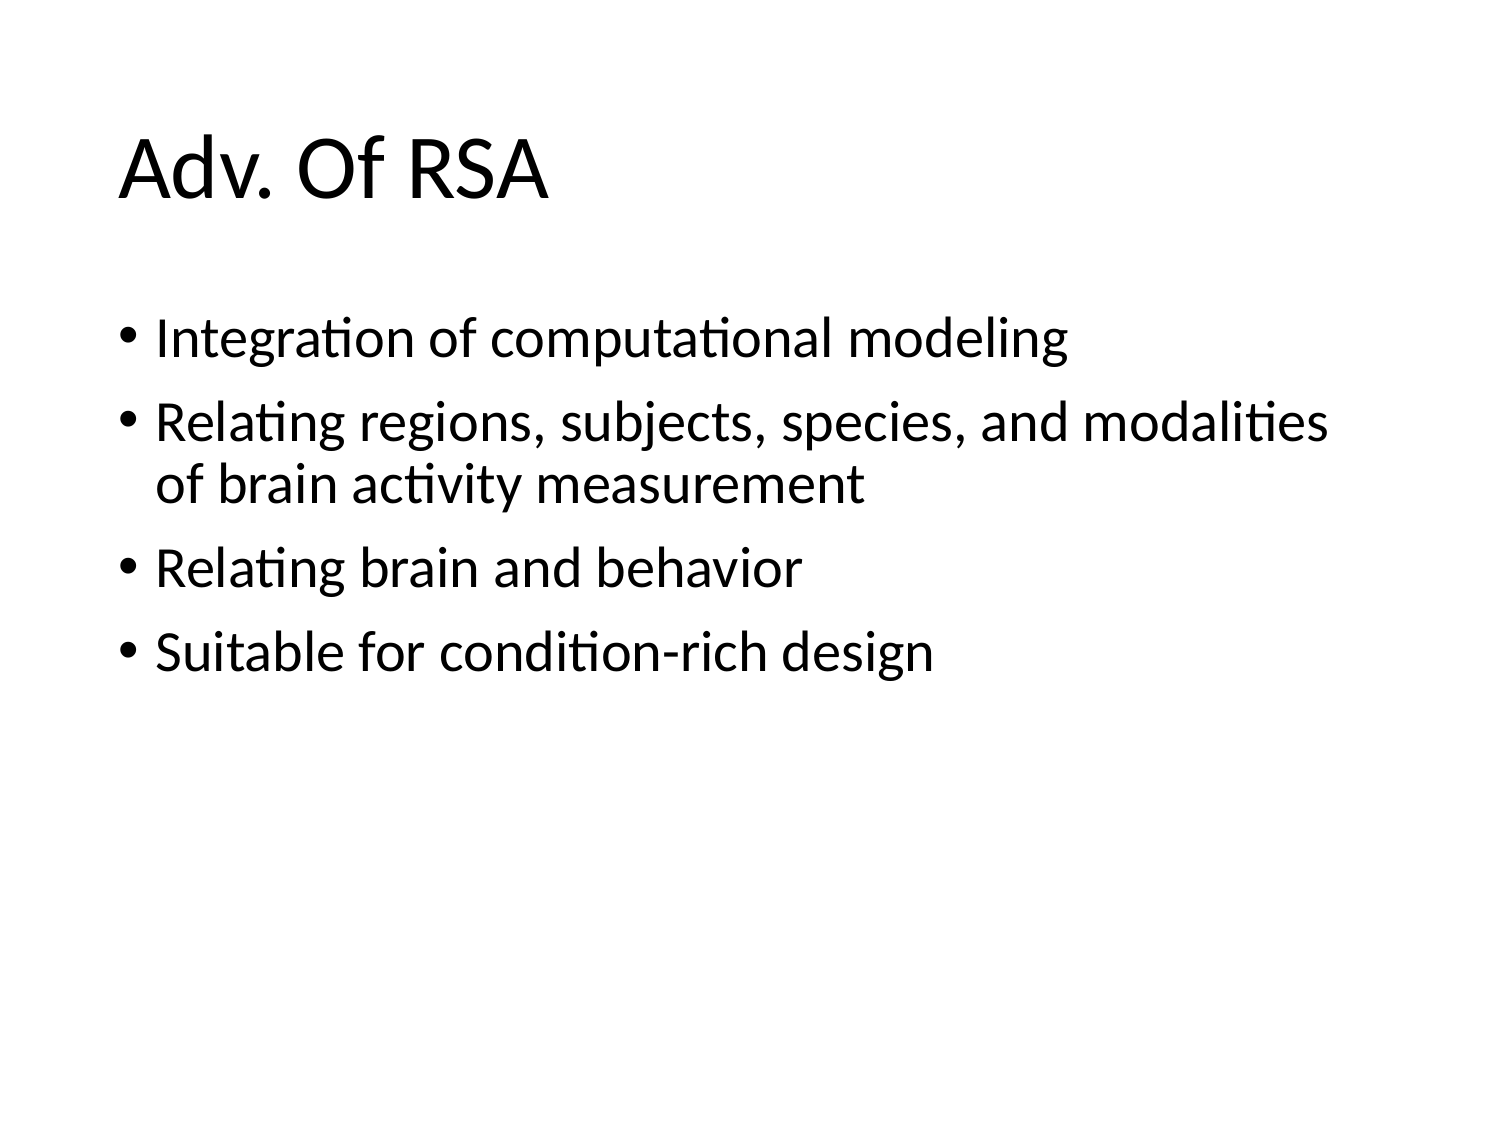

# Adv. Of RSA
Integration of computational modeling
Relating regions, subjects, species, and modalities of brain activity measurement
Relating brain and behavior
Suitable for condition-rich design